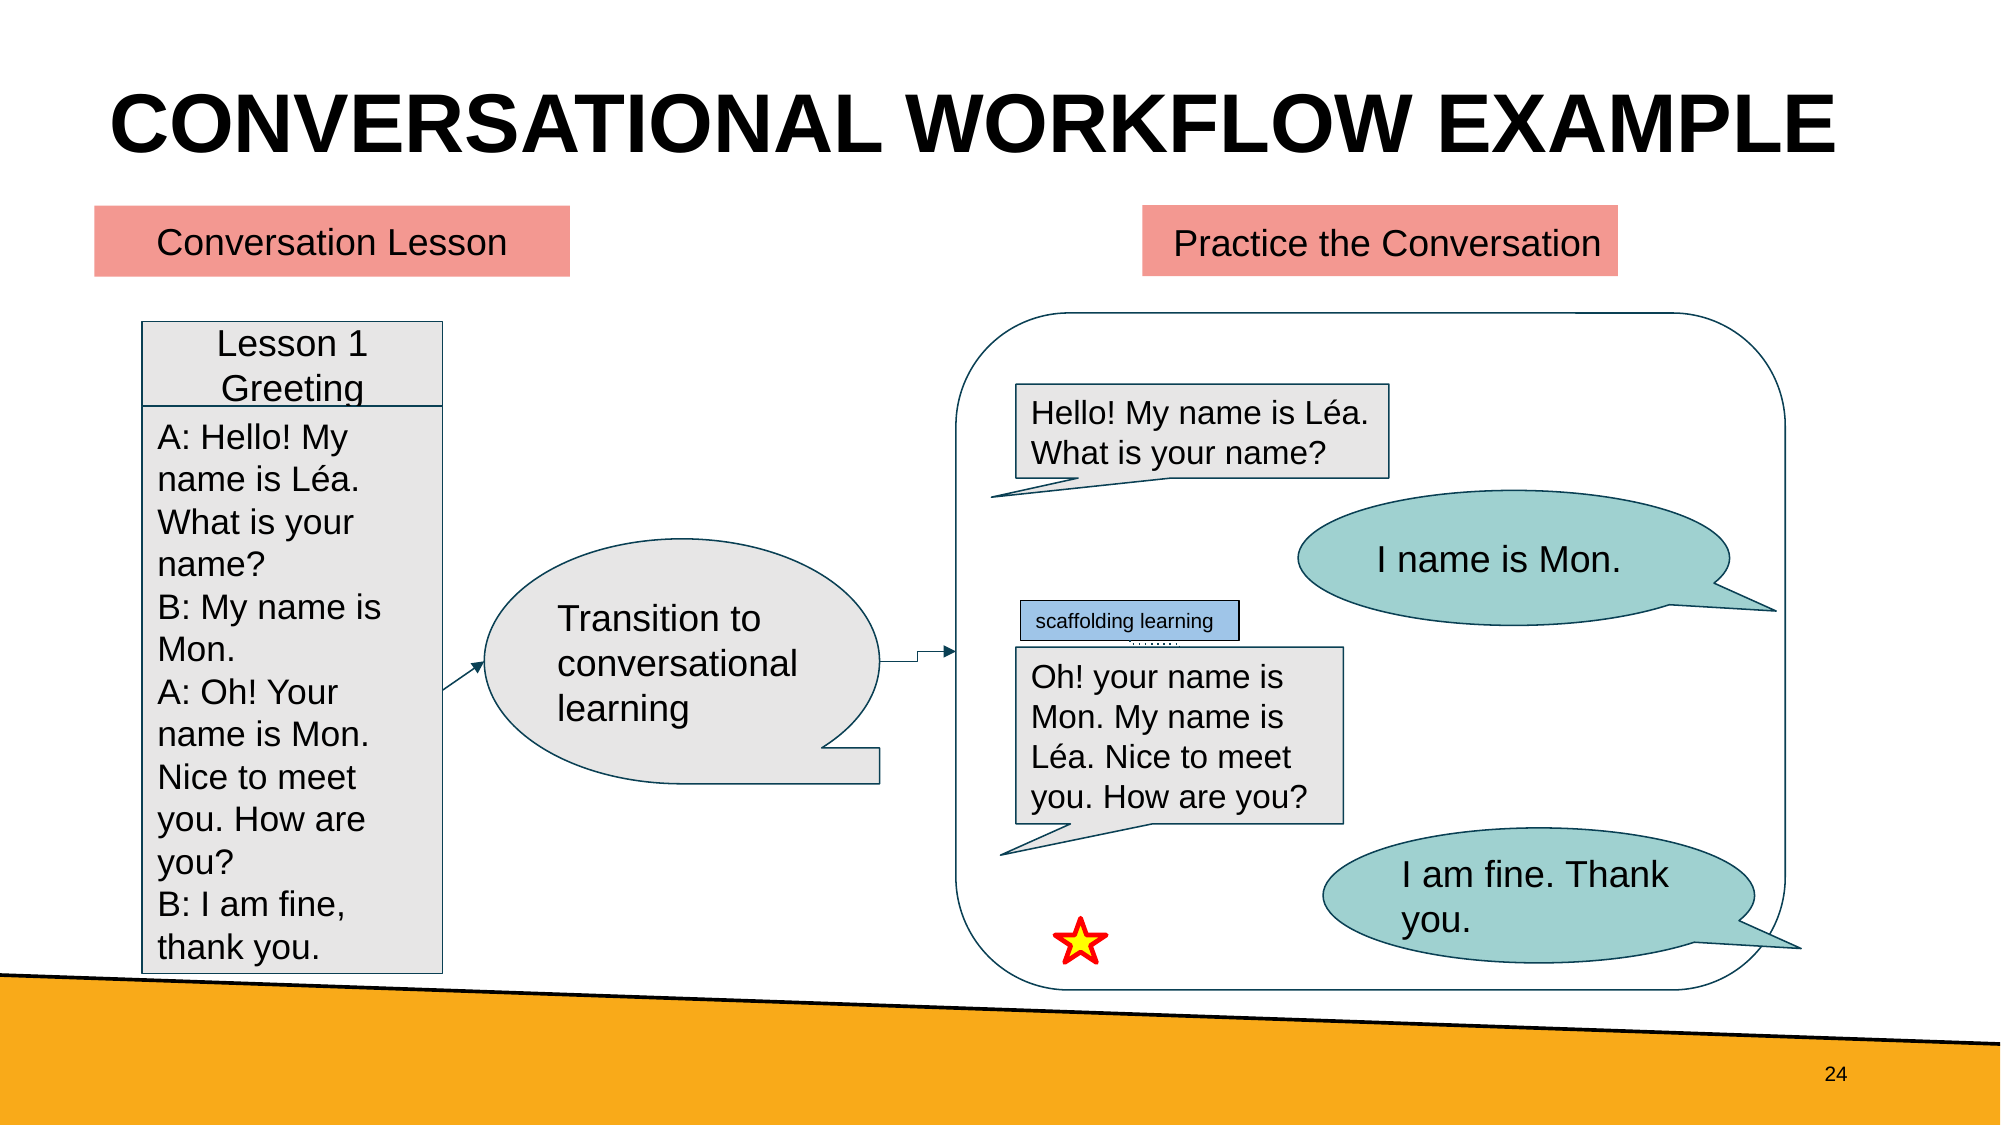

CONVERSATIONAL WORKFLOW EXAMPLE

Conversation Lesson
Practice the Conversation

Lesson 1
Greeting
Hello! My name is Léa. What is your name?
A: Hello! My name is Léa. What is your name?
B: My name is Mon.
A: Oh! Your name is Mon. Nice to meet you. How are you?
B: I am fine, thank you.
I name is Mon.
Transition to conversational learning
scaffolding learning
Oh! your name is Mon. My name is Léa. Nice to meet you. How are you?
I am fine. Thank you.

24